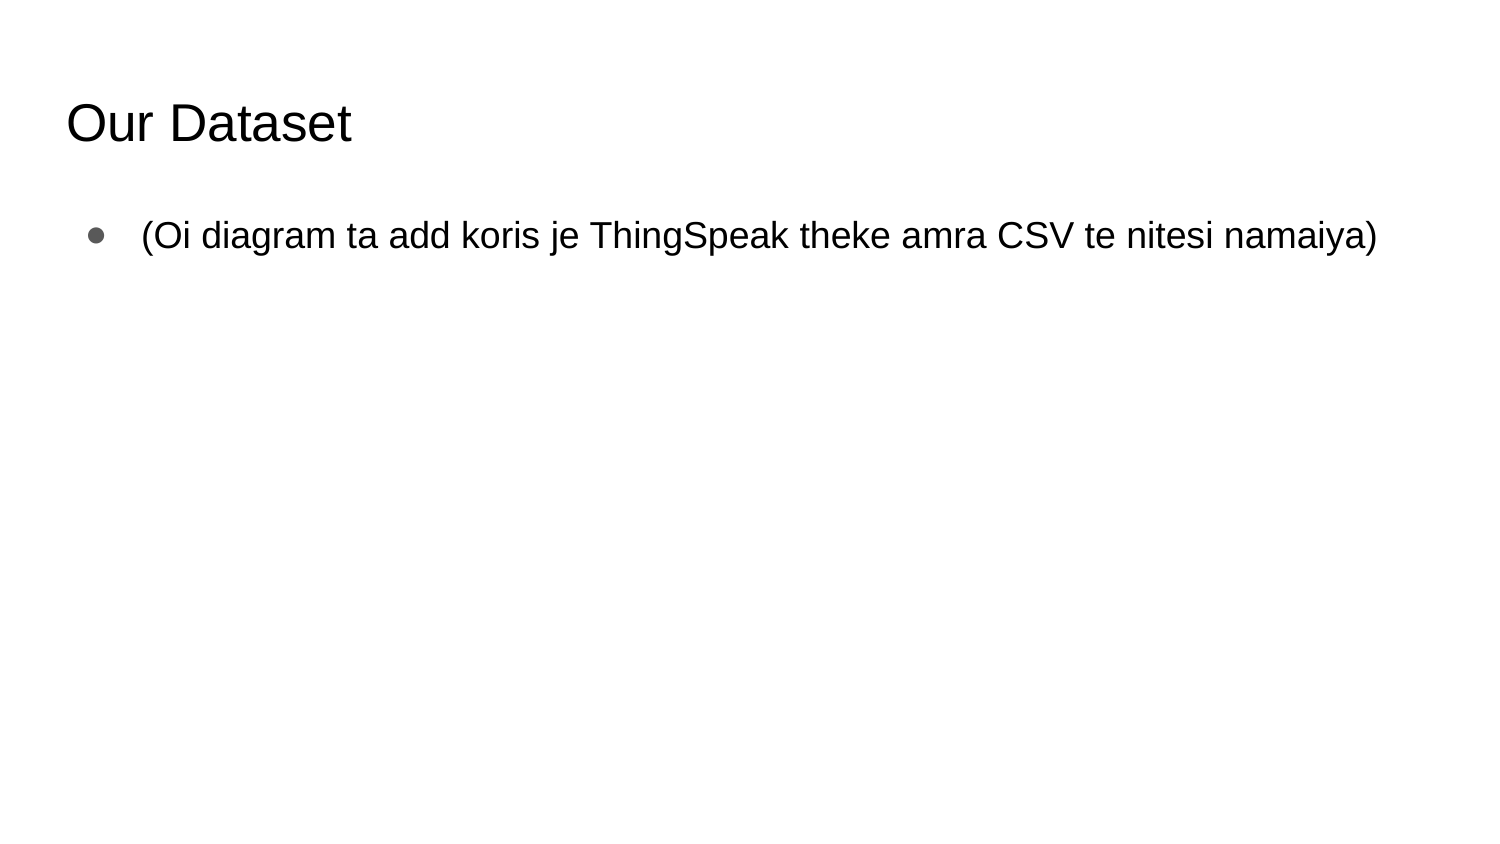

# Our Dataset
(Oi diagram ta add koris je ThingSpeak theke amra CSV te nitesi namaiya)